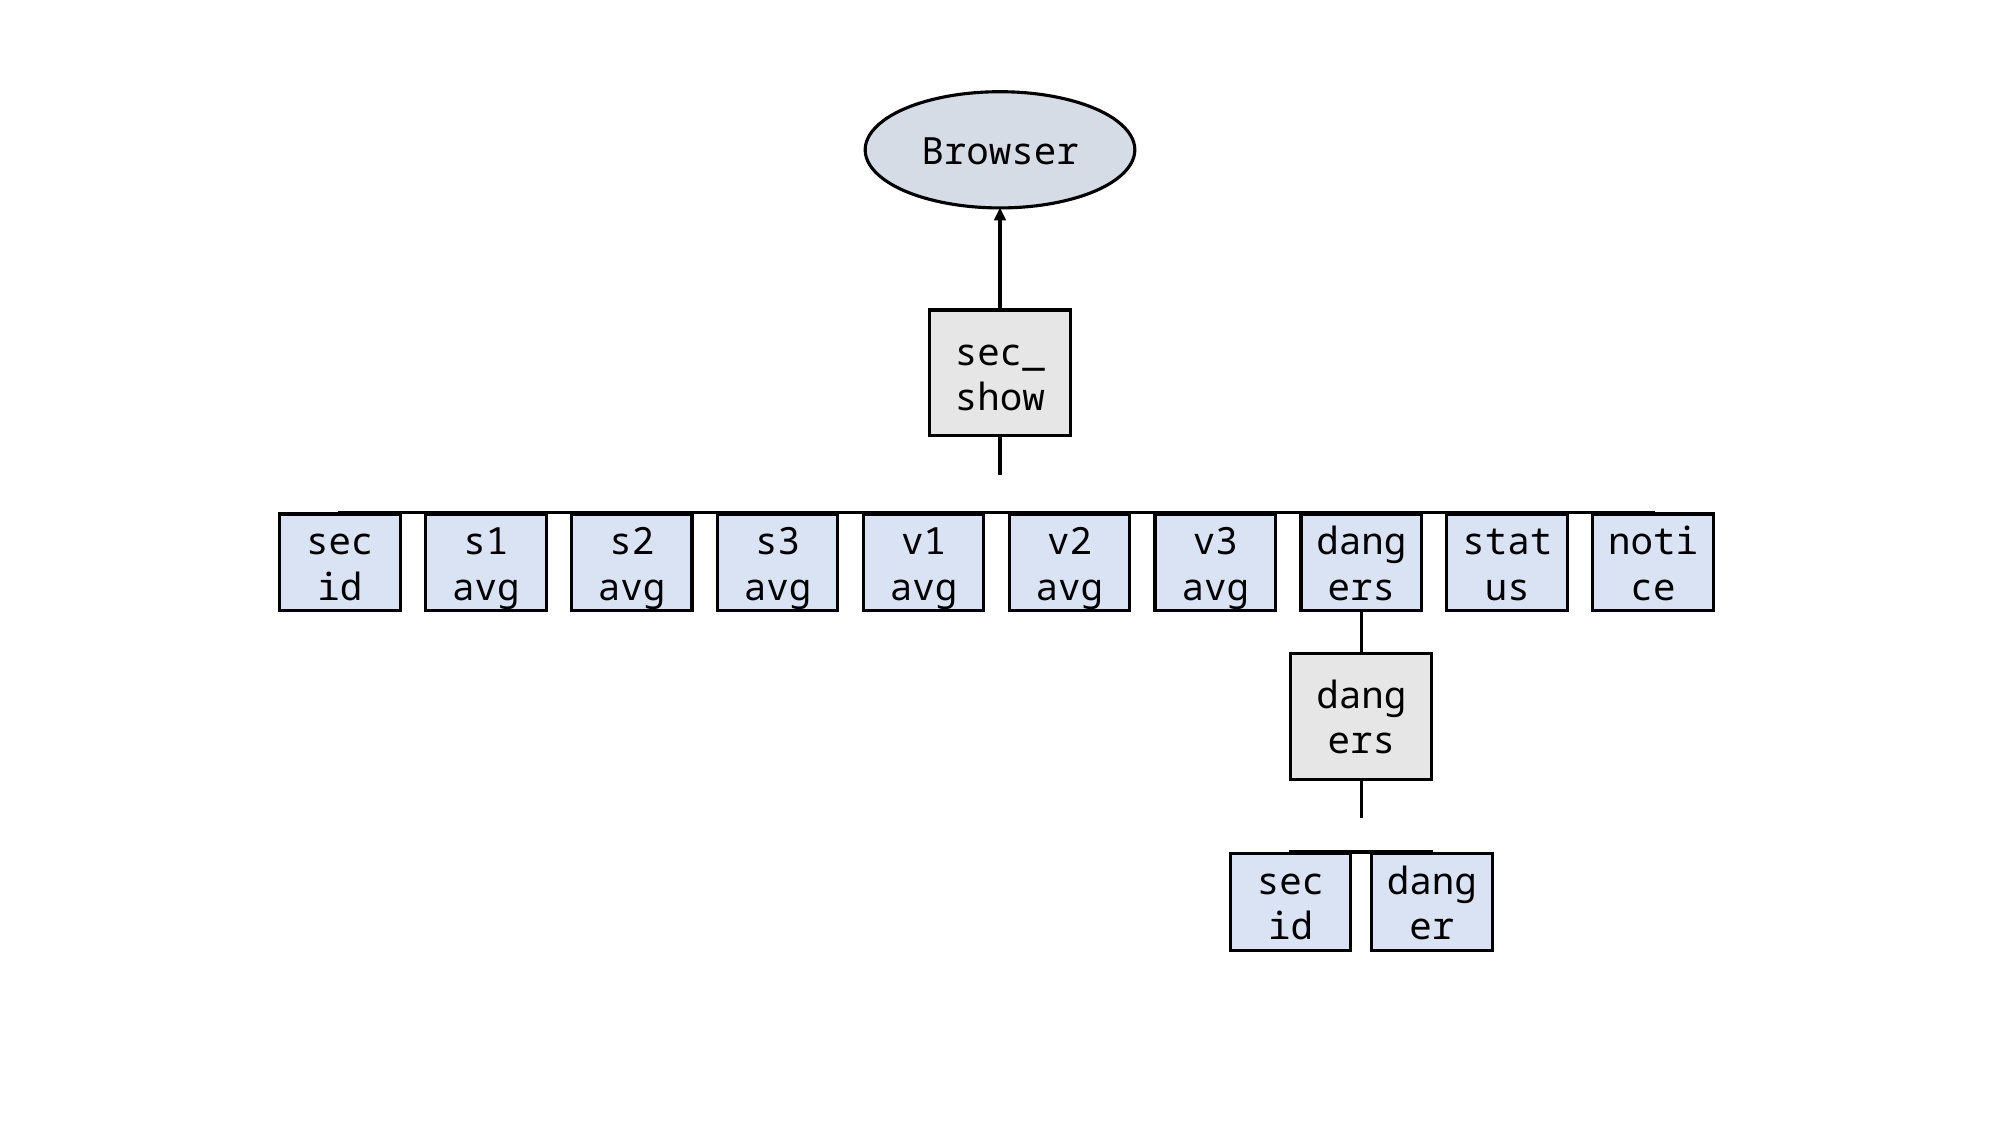

Browser
sec_
show
notice
status
sec
id
s1
avg
dangers
s2
avg
v3
avg
s3
avg
v2
avg
v1
avg
dangers
sec
id
danger